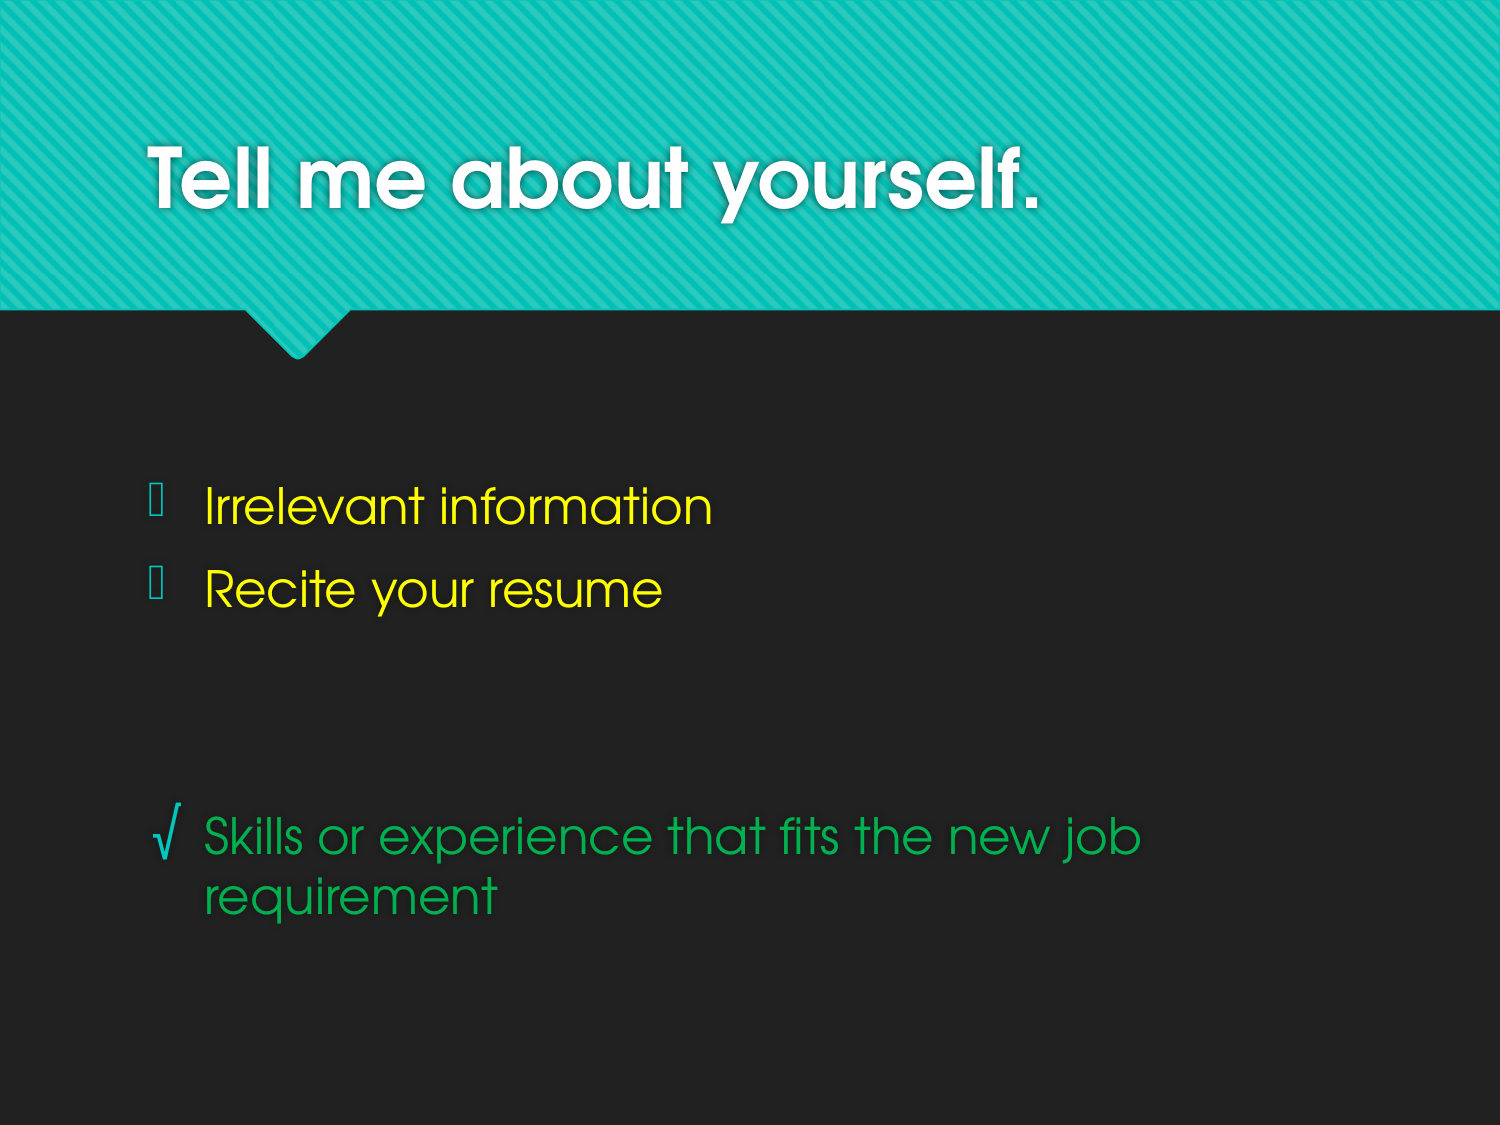

# Tell me about yourself.
Irrelevant information
Recite your resume

Skills or experience that fits the new job requirement